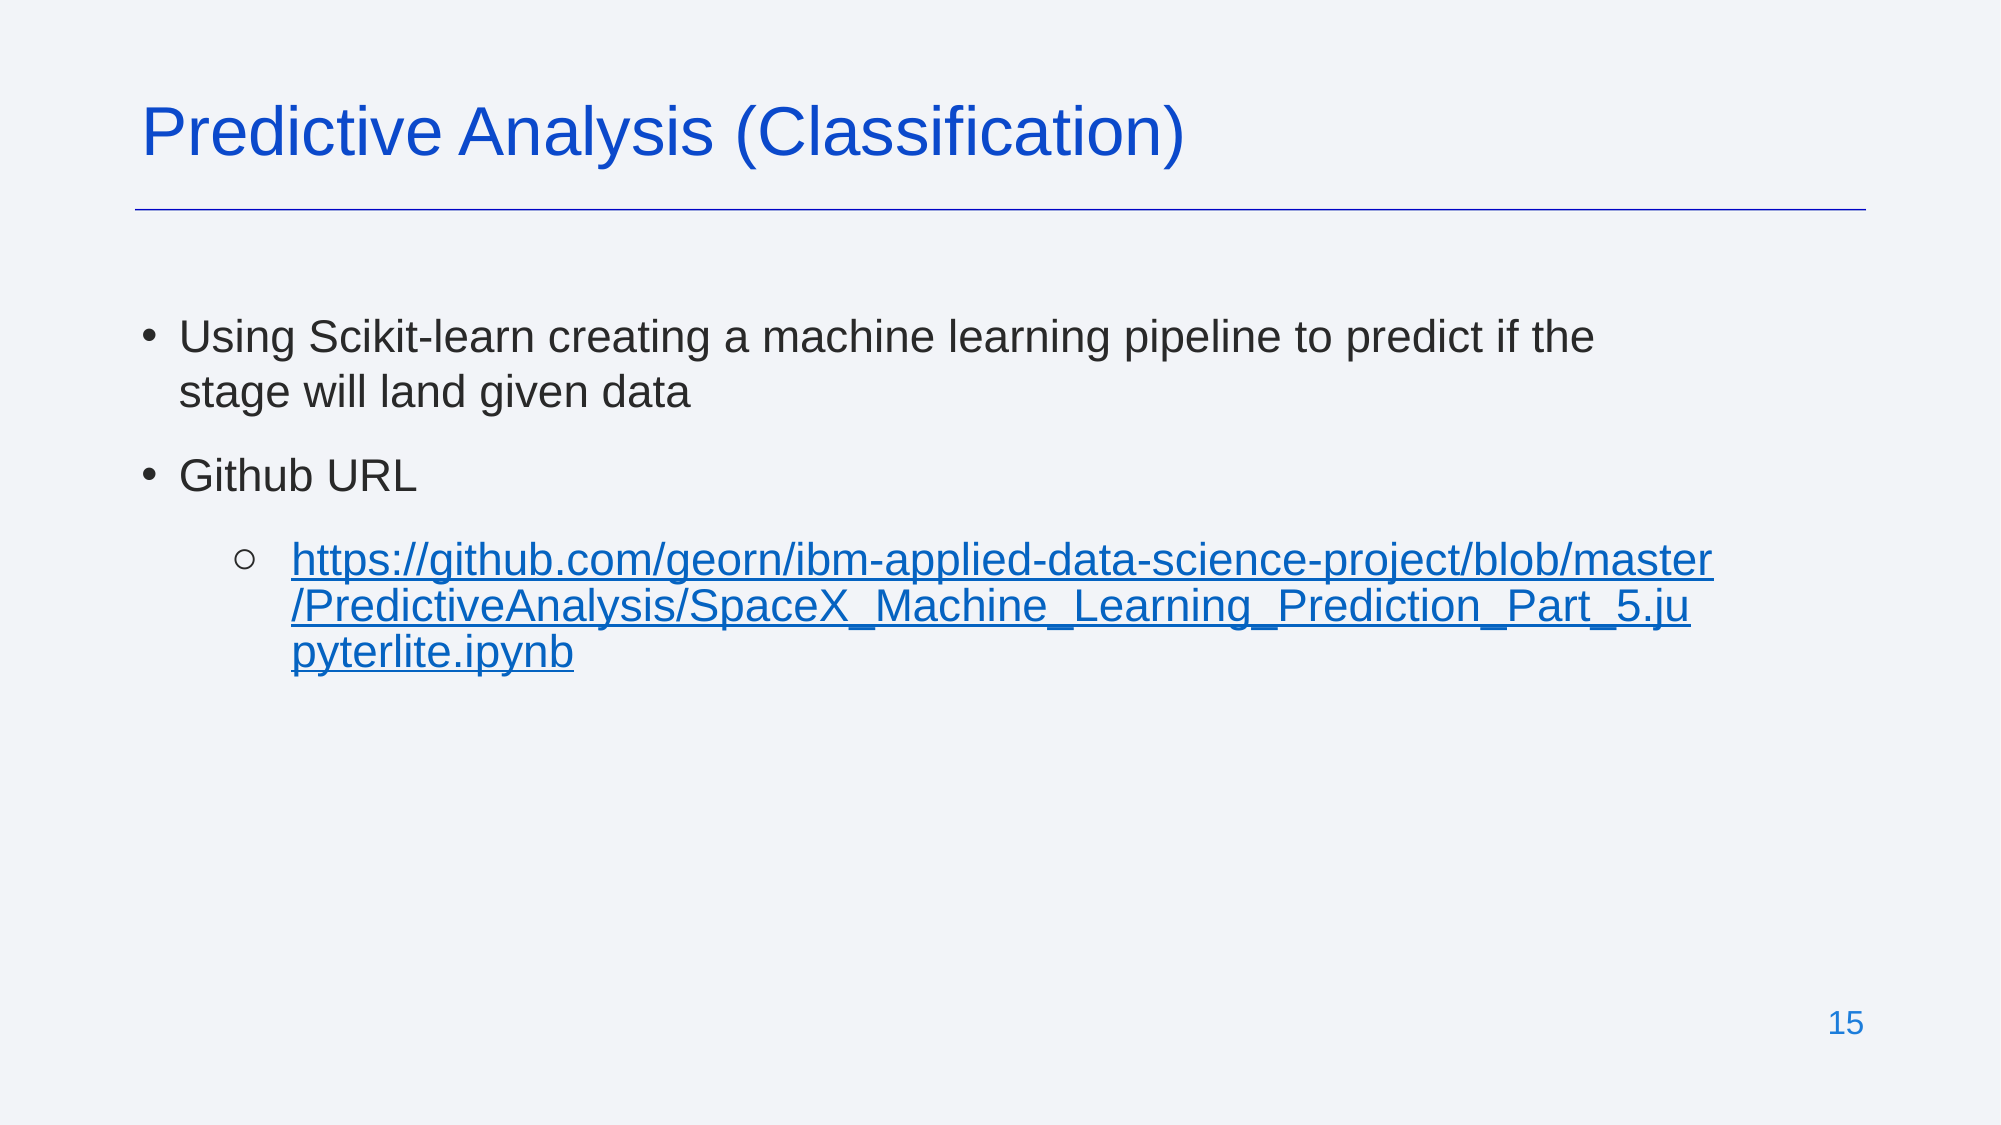

Predictive Analysis (Classification)
Using Scikit-learn creating a machine learning pipeline to predict if the stage will land given data
Github URL
https://github.com/georn/ibm-applied-data-science-project/blob/master/PredictiveAnalysis/SpaceX_Machine_Learning_Prediction_Part_5.jupyterlite.ipynb

15